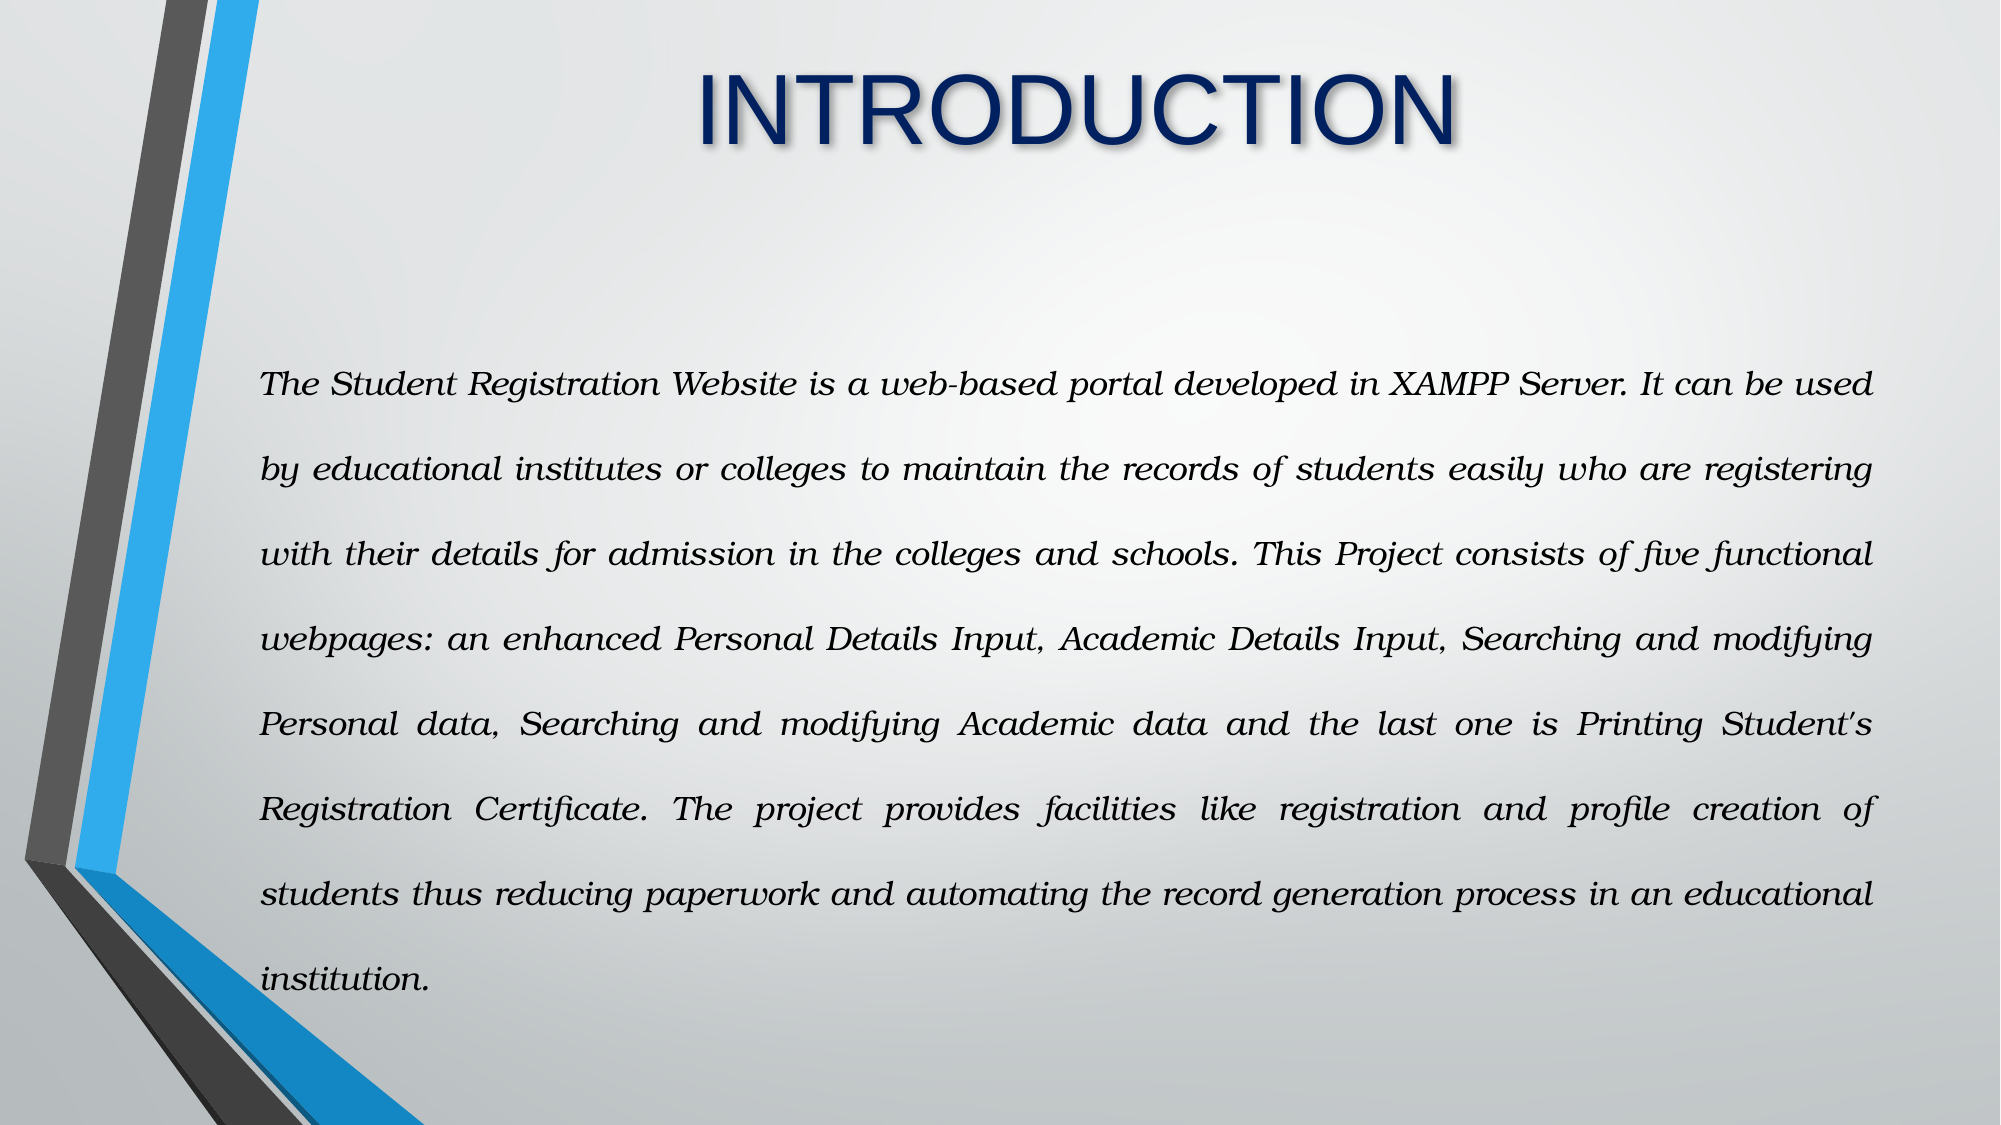

# INTRODUCTION
The Student Registration Website is a web-based portal developed in XAMPP Server. It can be used by educational institutes or colleges to maintain the records of students easily who are registering with their details for admission in the colleges and schools. This Project consists of five functional webpages: an enhanced Personal Details Input, Academic Details Input, Searching and modifying Personal data, Searching and modifying Academic data and the last one is Printing Student's Registration Certificate. The project provides facilities like registration and profile creation of students thus reducing paperwork and automating the record generation process in an educational institution.